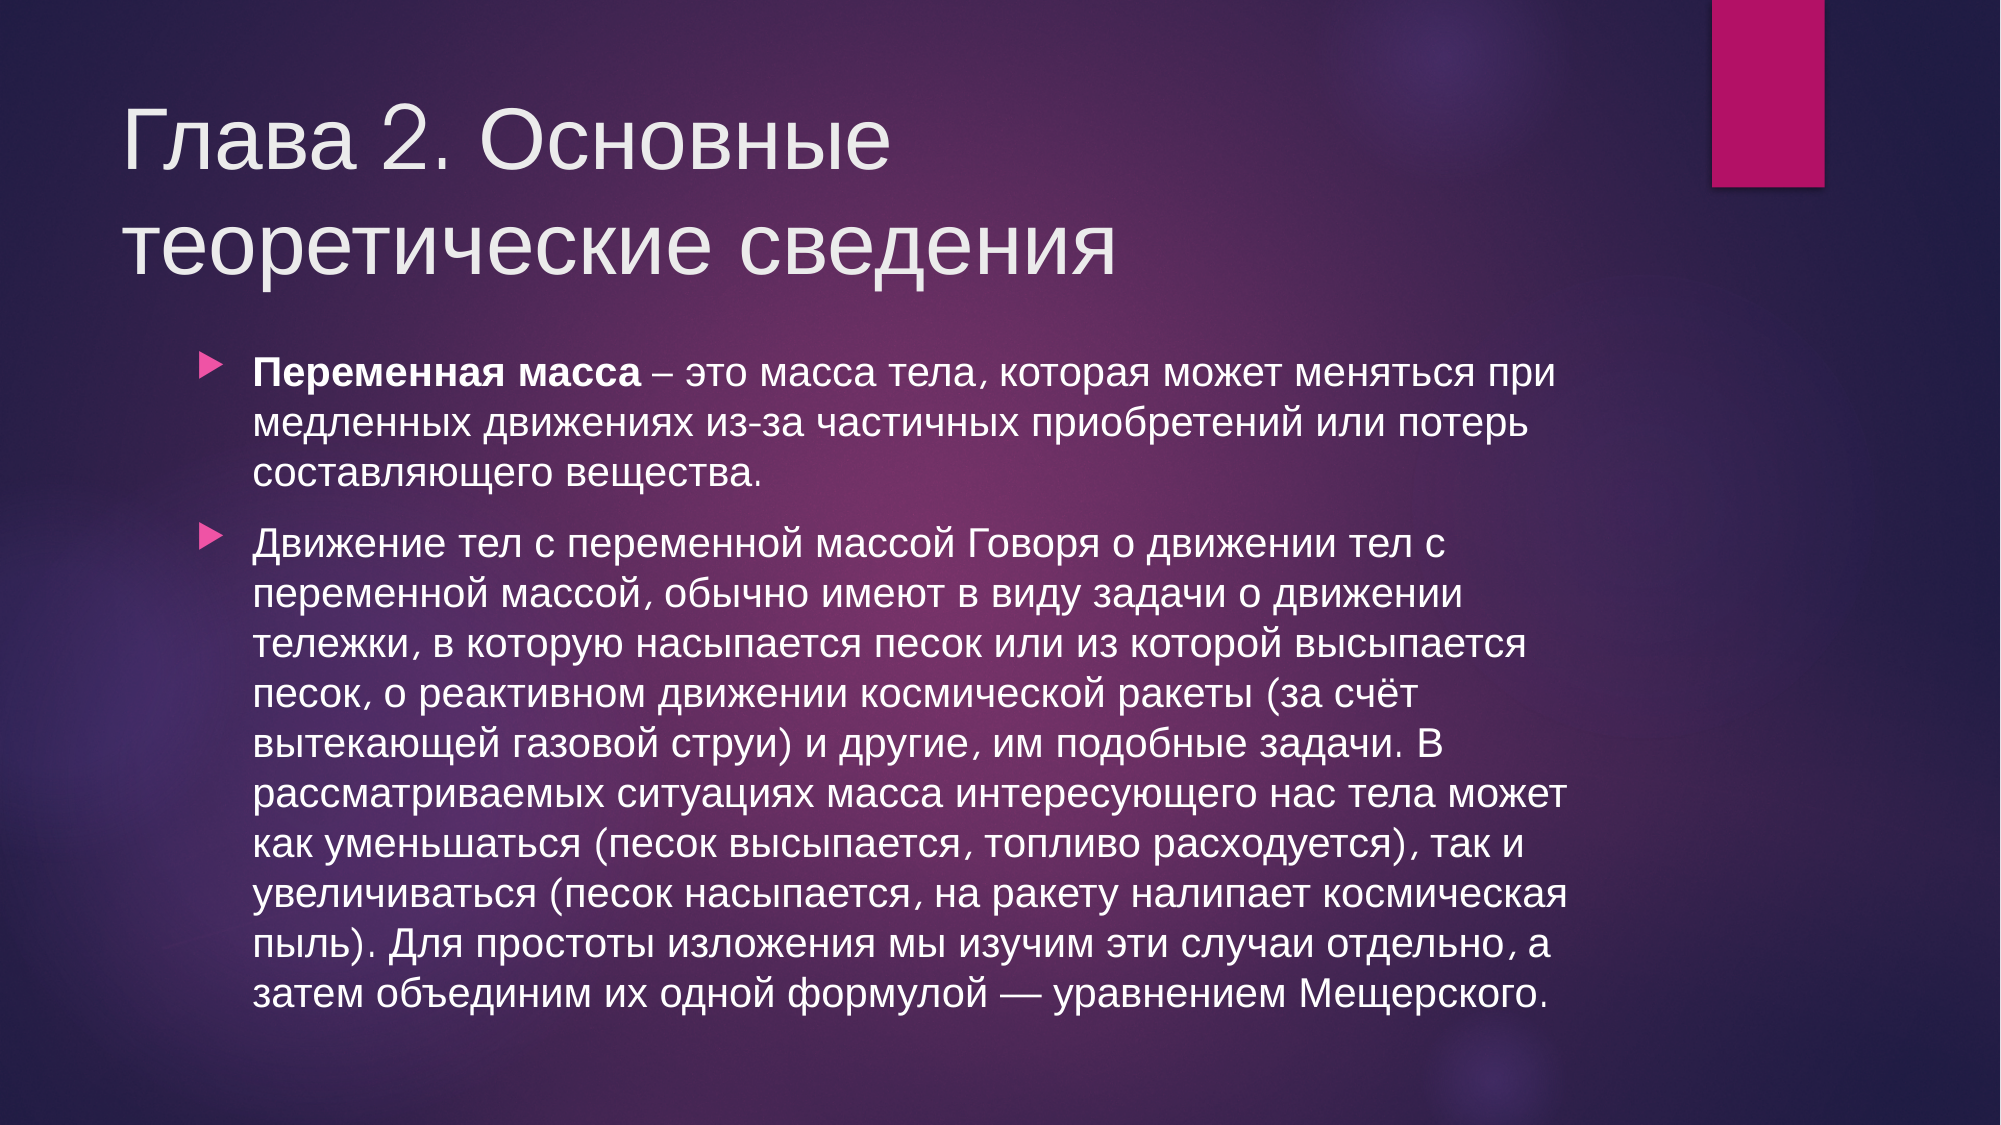

# Глава 2. Основные теоретические сведения
Переменная масса – это масса тела, которая может меняться при медленных движениях из-за частичных приобретений или потерь составляющего вещества.
Движение тел с переменной массой Говоря о движении тел с переменной массой, обычно имеют в виду задачи о движении тележки, в которую насыпается песок или из которой высыпается песок, о реактивном движении космической ракеты (за счёт вытекающей газовой струи) и другие, им подобные задачи. В рассматриваемых ситуациях масса интересующего нас тела может как уменьшаться (песок высыпается, топливо расходуется), так и увеличиваться (песок насыпается, на ракету налипает космическая пыль). Для простоты изложения мы изучим эти случаи отдельно, а затем объединим их одной формулой — уравнением Мещерского.